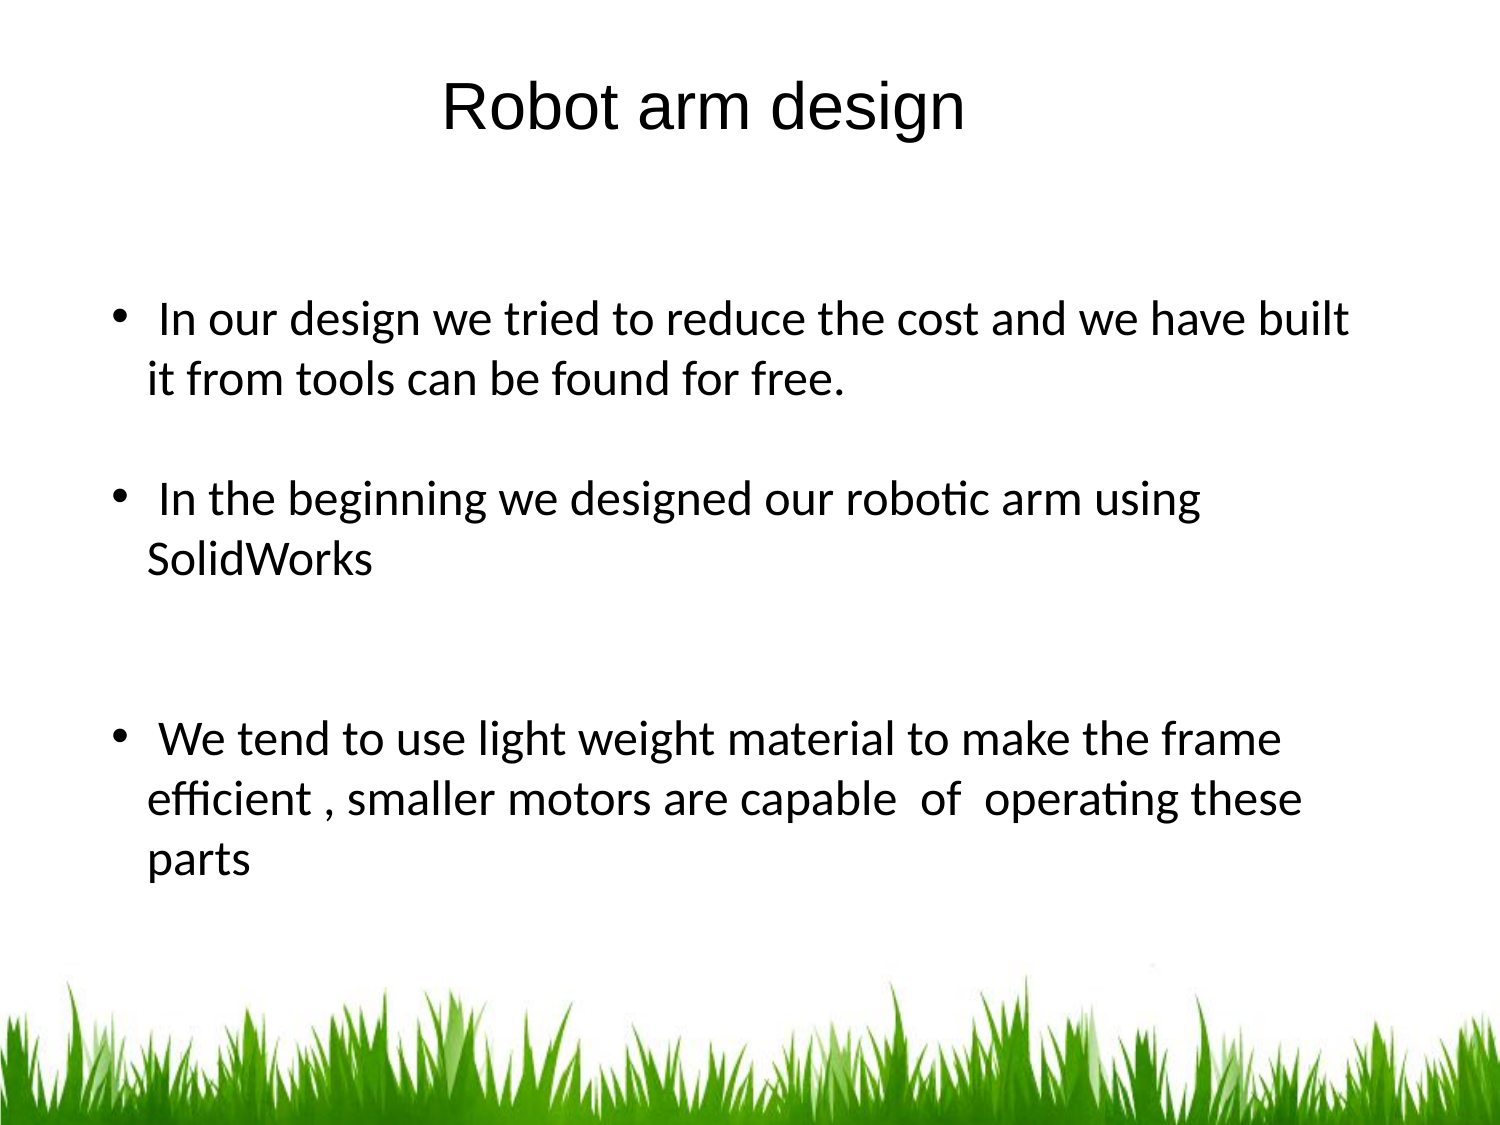

# Robot arm design
 In our design we tried to reduce the cost and we have built it from tools can be found for free.

 In the beginning we designed our robotic arm using SolidWorks

 We tend to use light weight material to make the frame efficient , smaller motors are capable  of  operating these parts